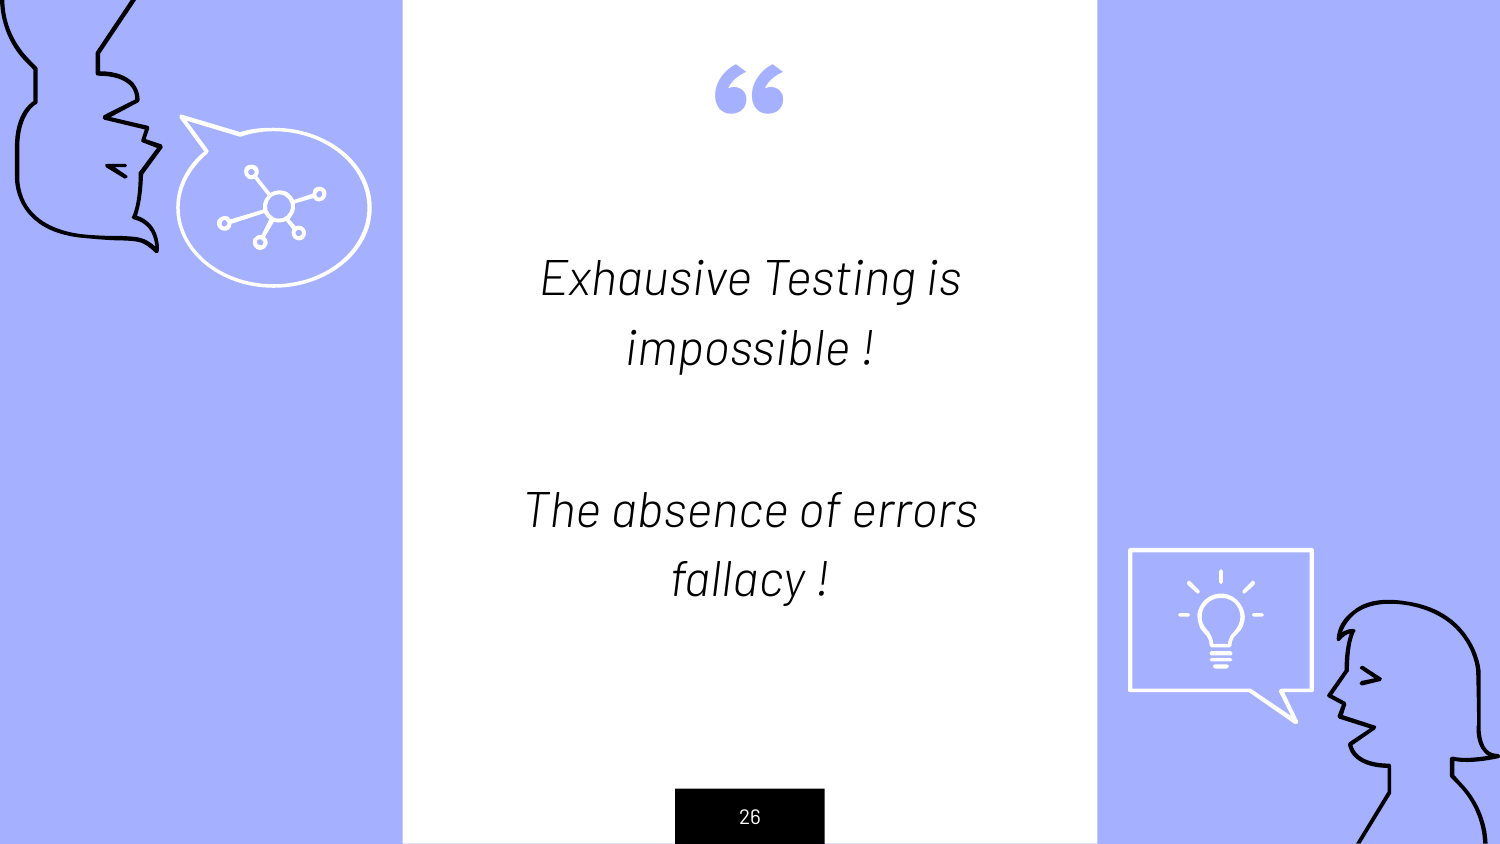

Exhausive Testing is impossible !

The absence of errors fallacy !
26